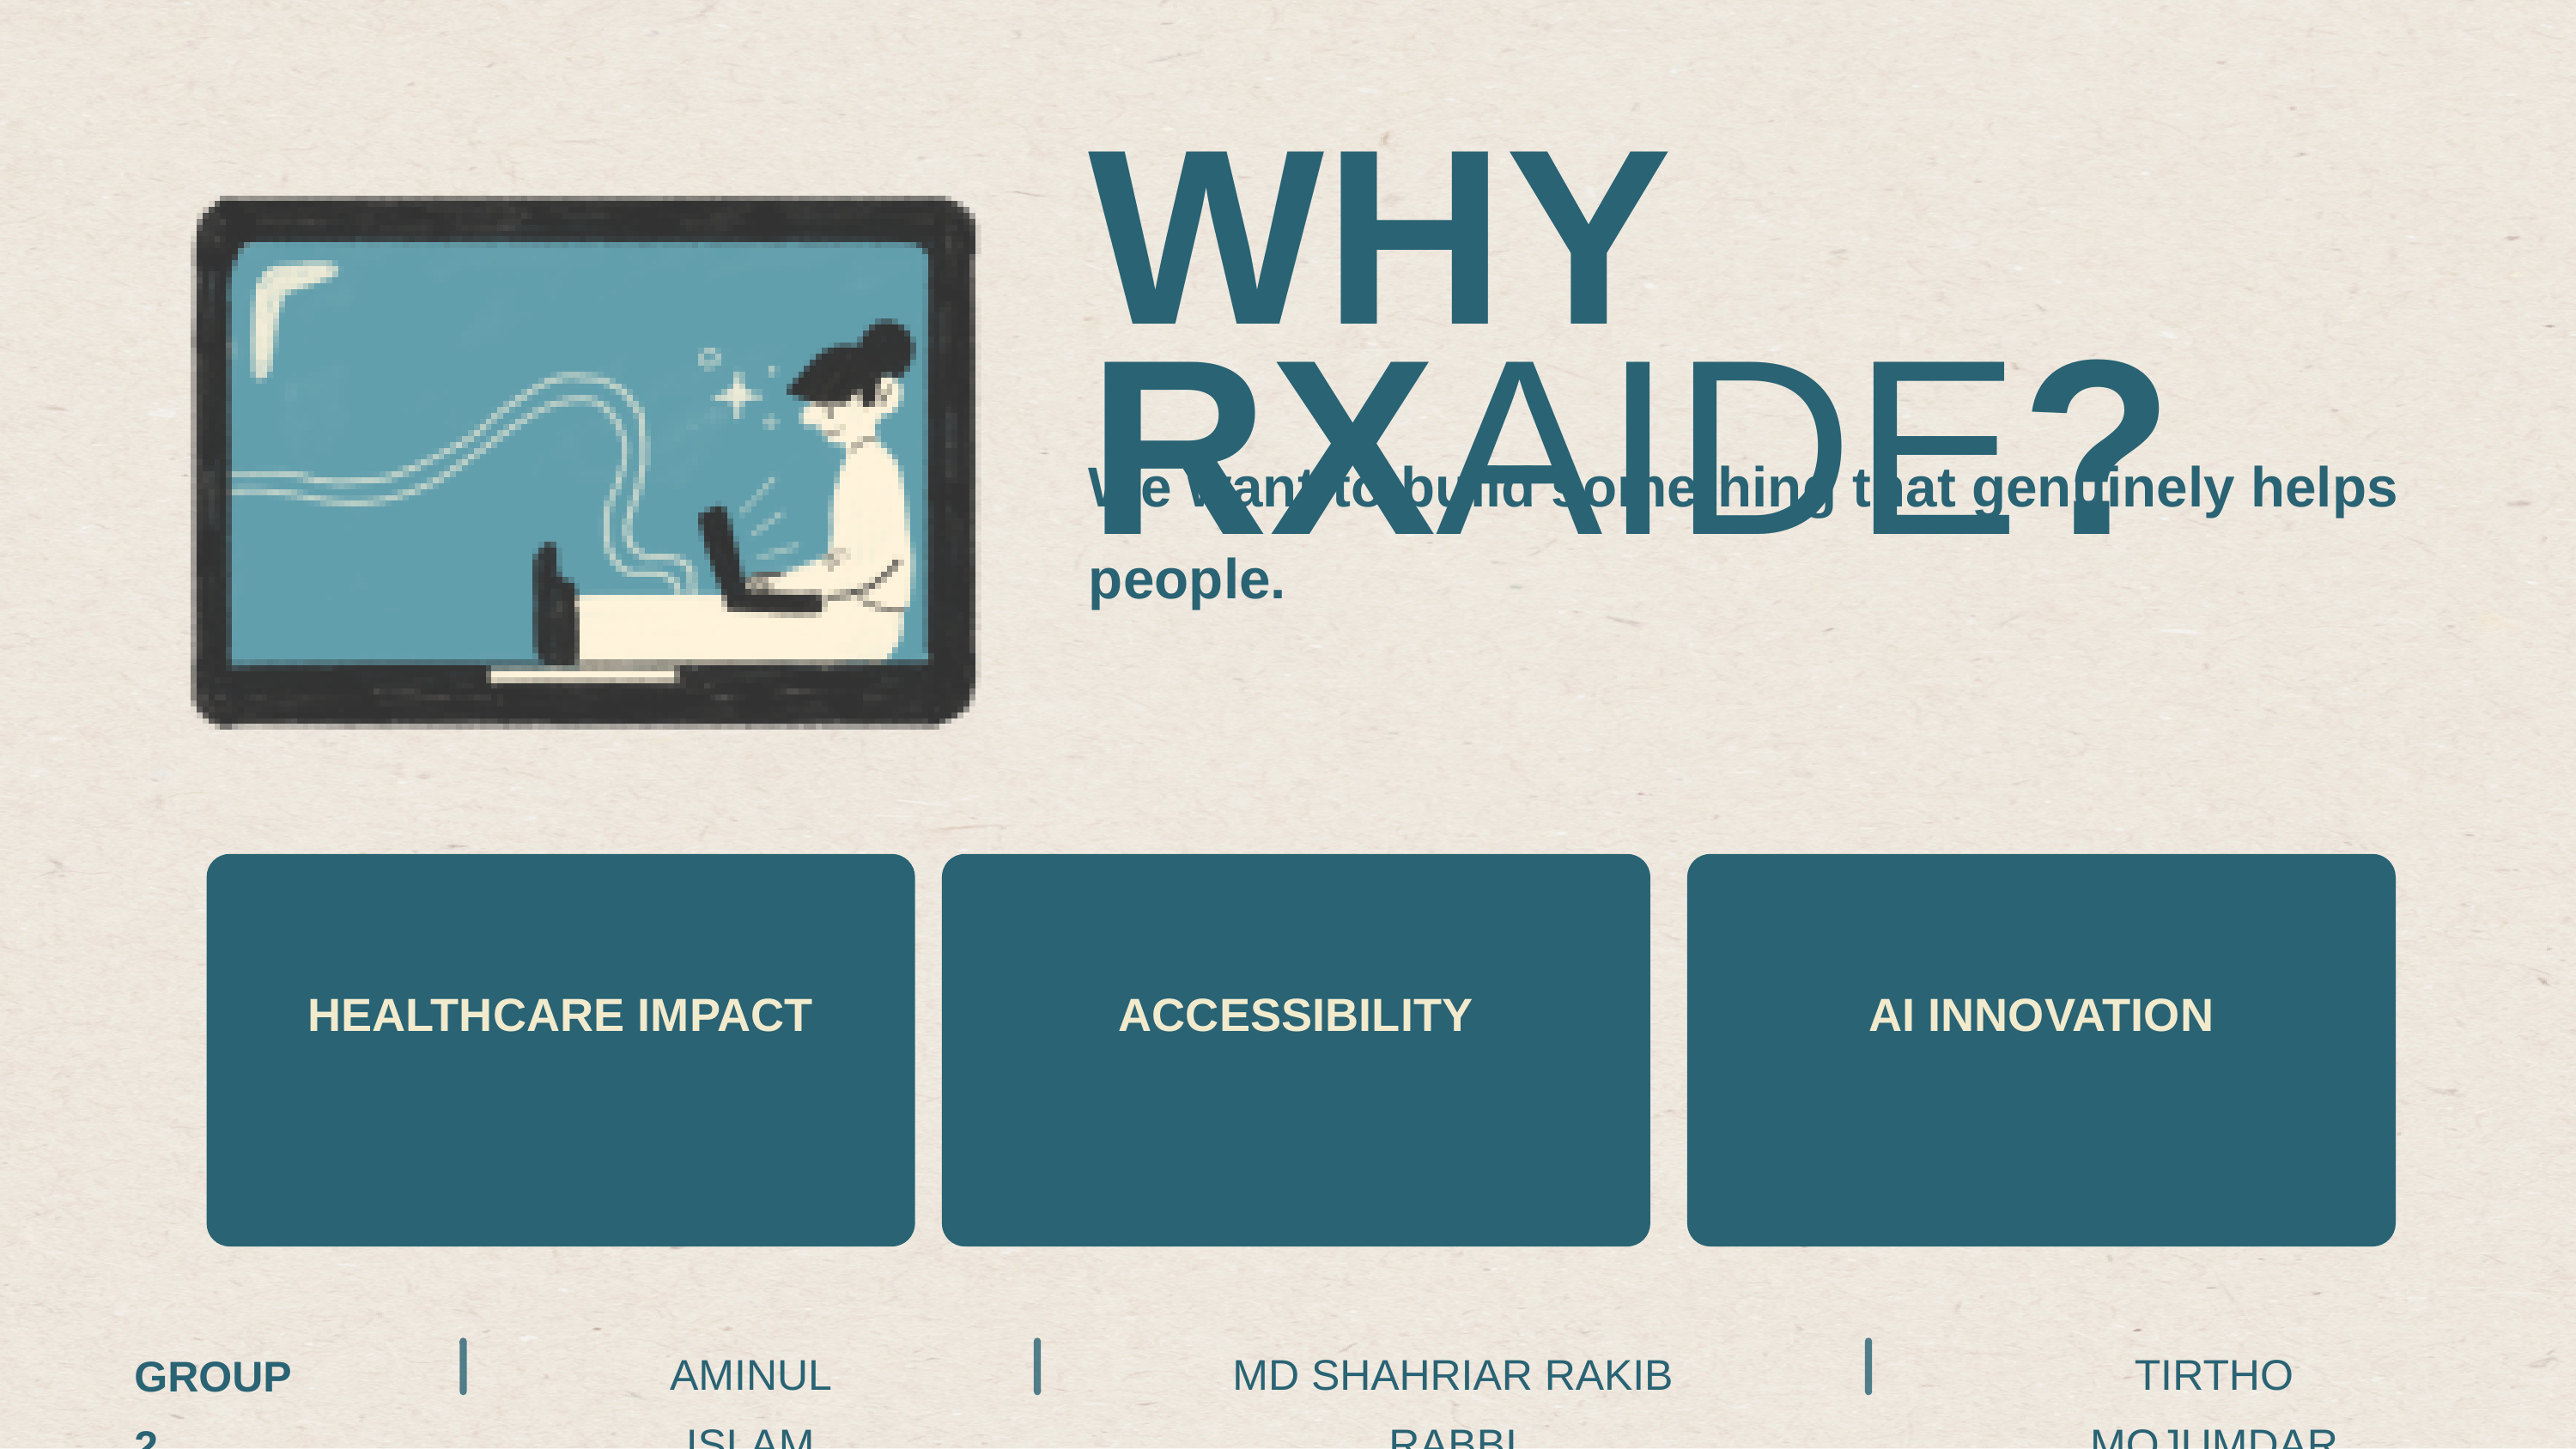

WHY RXAIDE?

We want to build something that genuinely helps people.

HEALTHCARE IMPACT

ACCESSIBILITY

AI INNOVATION

AMINUL ISLAM
MD SHAHRIAR RAKIB RABBI
TIRTHO MOJUMDAR
GROUP 2